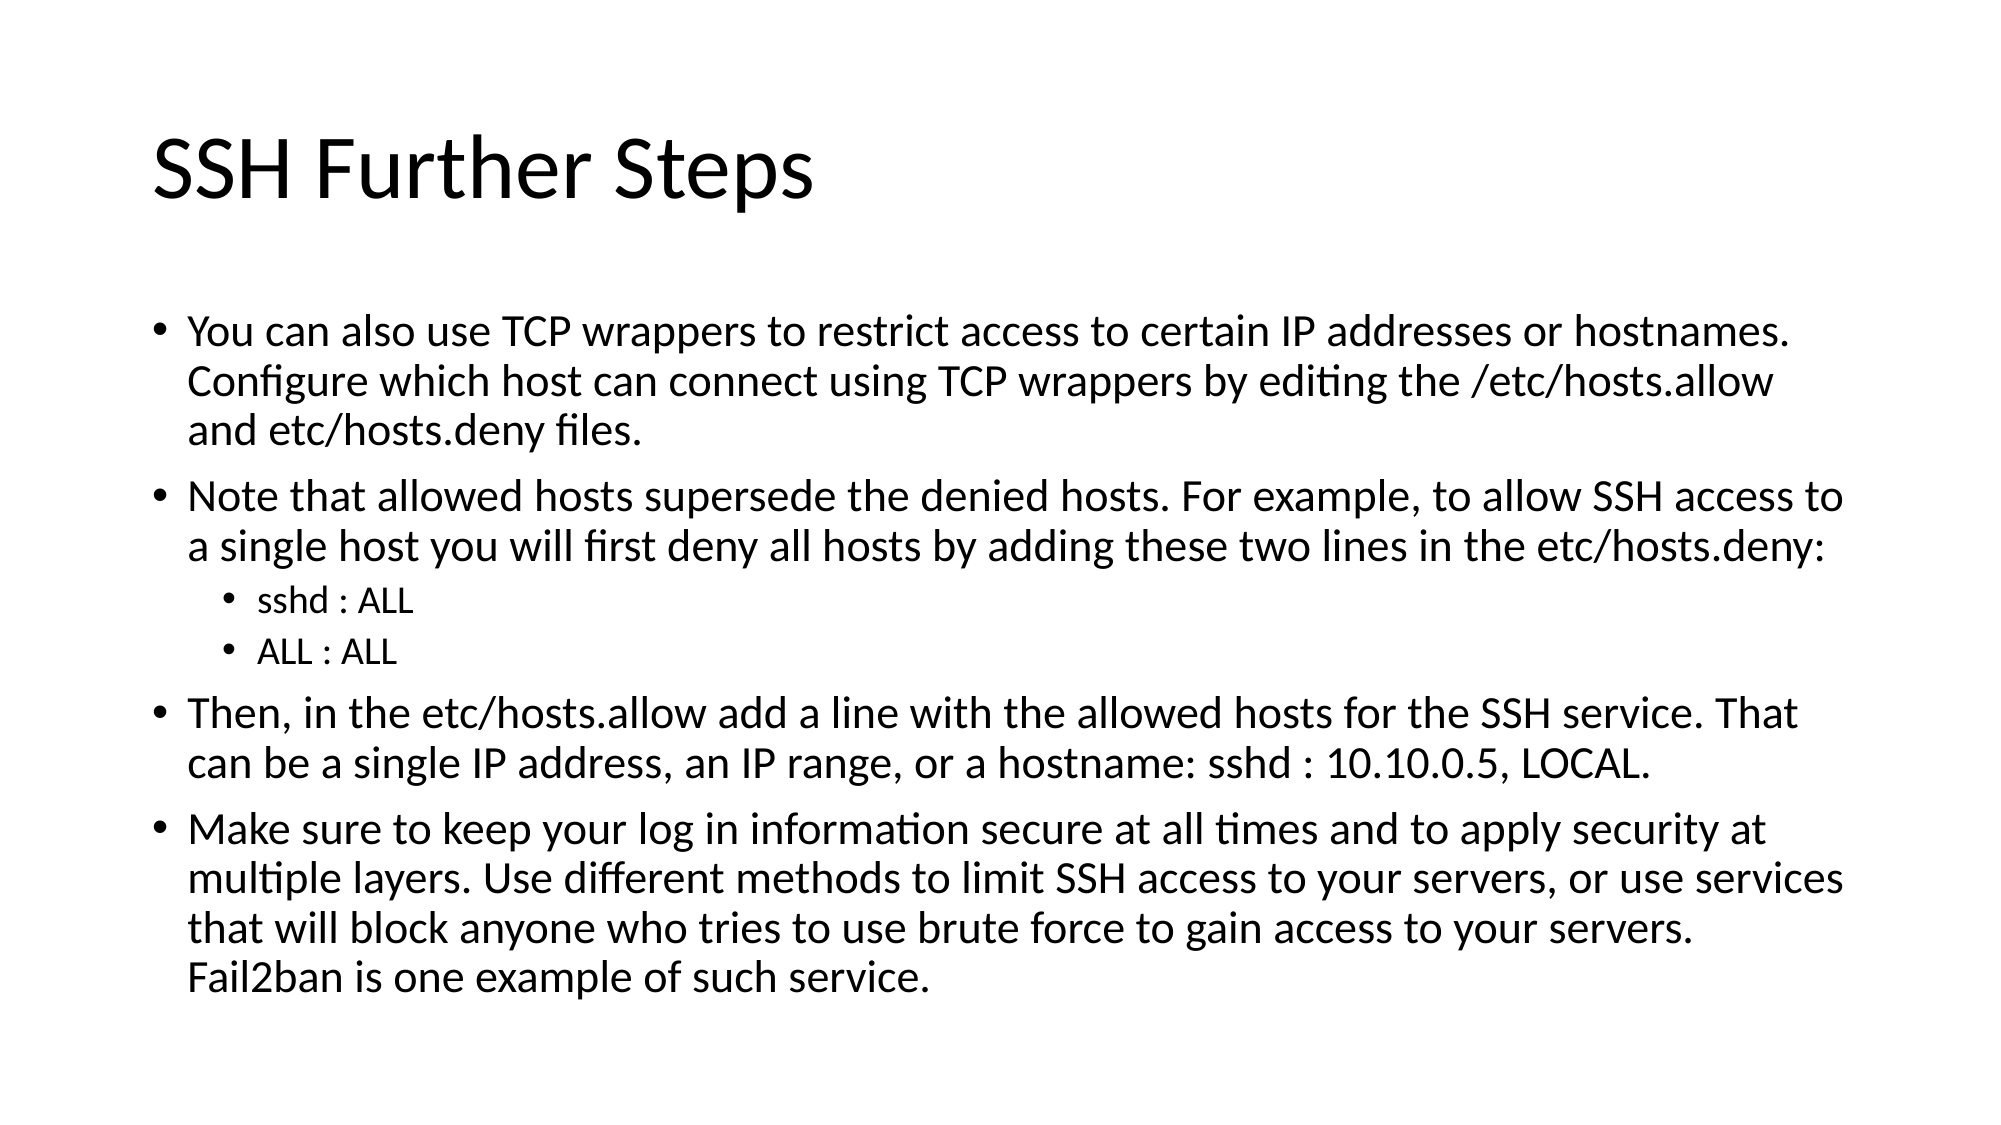

# SSH Further Steps
You can also use TCP wrappers to restrict access to certain IP addresses or hostnames. Configure which host can connect using TCP wrappers by editing the /etc/hosts.allow and etc/hosts.deny files.
Note that allowed hosts supersede the denied hosts. For example, to allow SSH access to a single host you will first deny all hosts by adding these two lines in the etc/hosts.deny:
sshd : ALL
ALL : ALL
Then, in the etc/hosts.allow add a line with the allowed hosts for the SSH service. That can be a single IP address, an IP range, or a hostname: sshd : 10.10.0.5, LOCAL.
Make sure to keep your log in information secure at all times and to apply security at multiple layers. Use different methods to limit SSH access to your servers, or use services that will block anyone who tries to use brute force to gain access to your servers. Fail2ban is one example of such service.